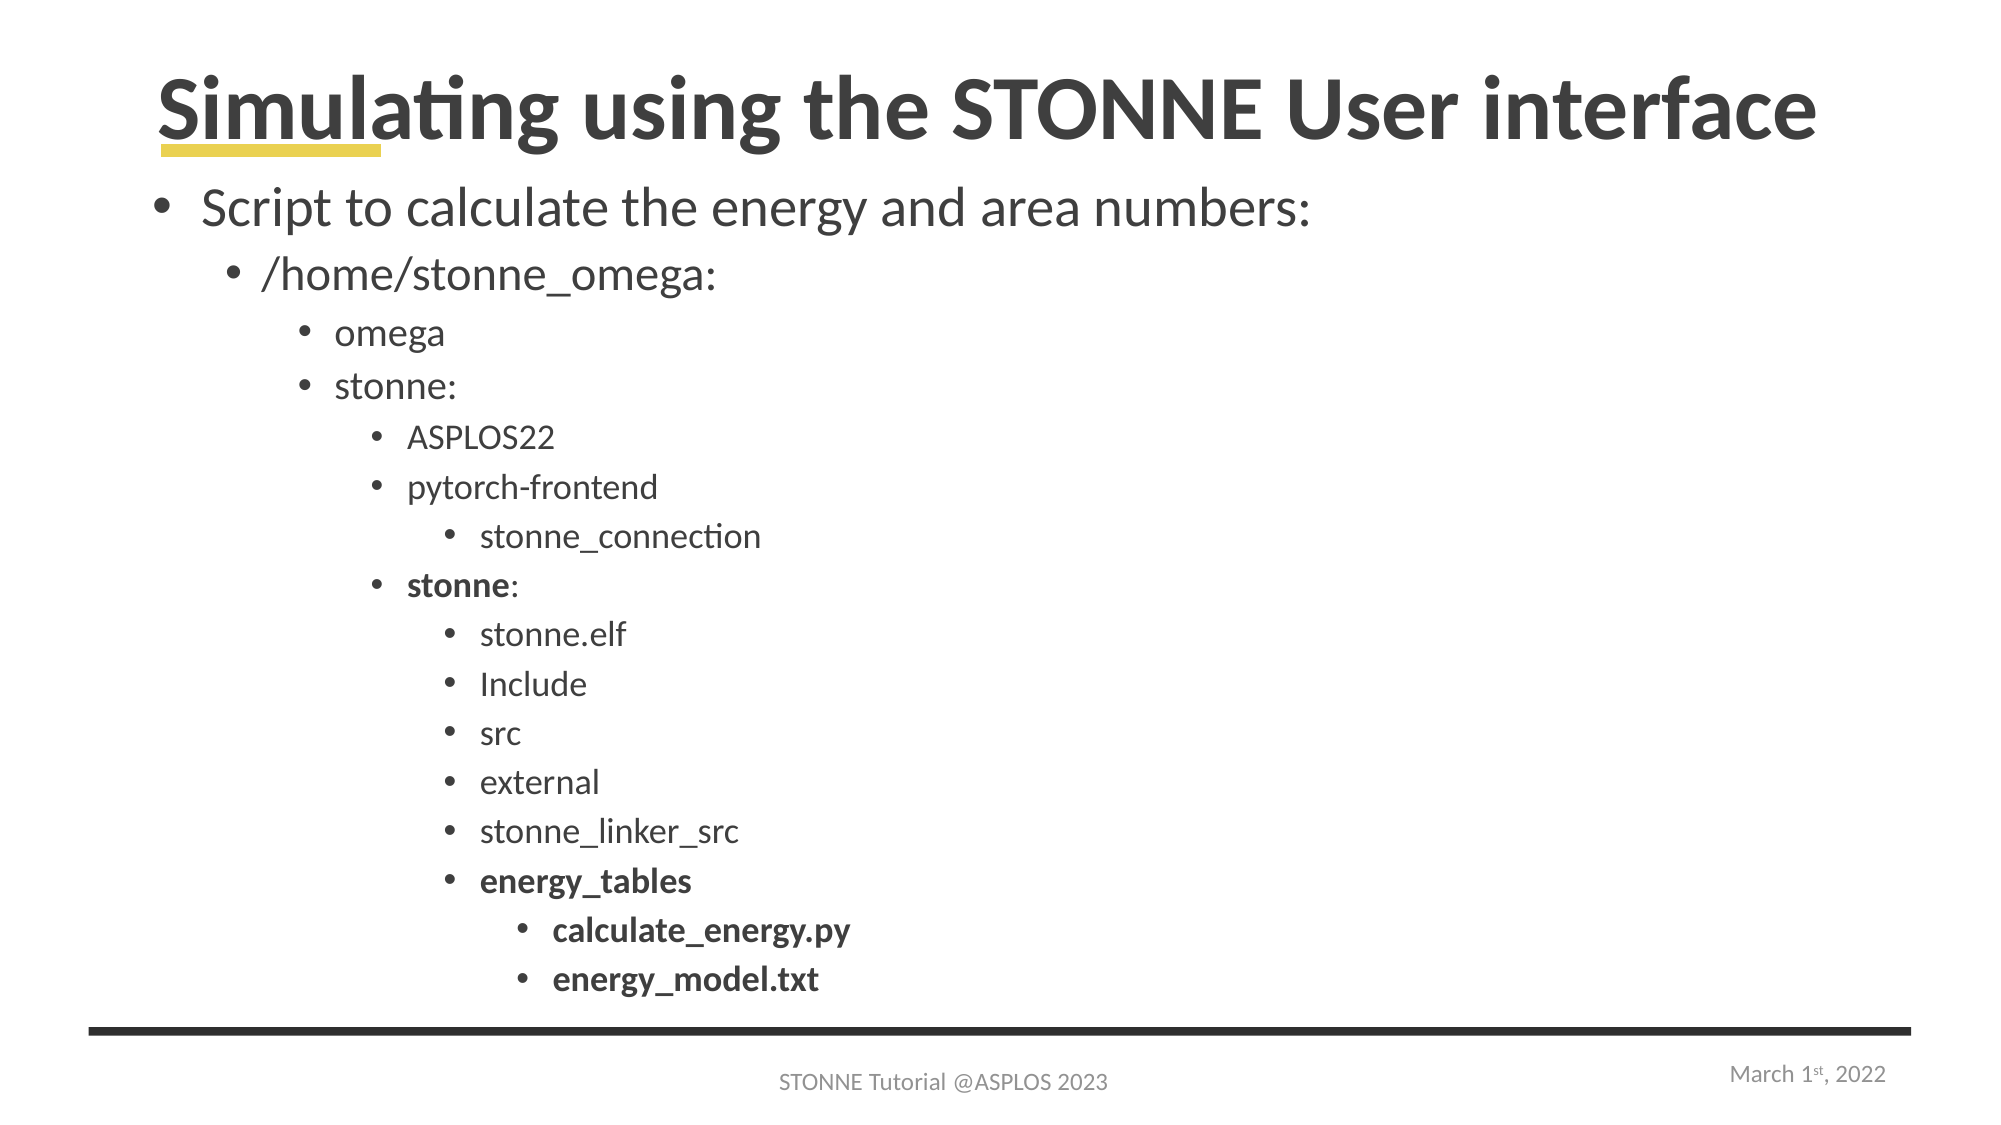

# Simulating using the STONNE User interface

 Script to calculate the energy and area numbers:
/home/stonne_omega:
omega
stonne:
ASPLOS22
pytorch-frontend
stonne_connection
stonne:
stonne.elf
Include
src
external
stonne_linker_src
energy_tables
calculate_energy.py
energy_model.txt

March 1st, 2022
STONNE Tutorial @ASPLOS 2023